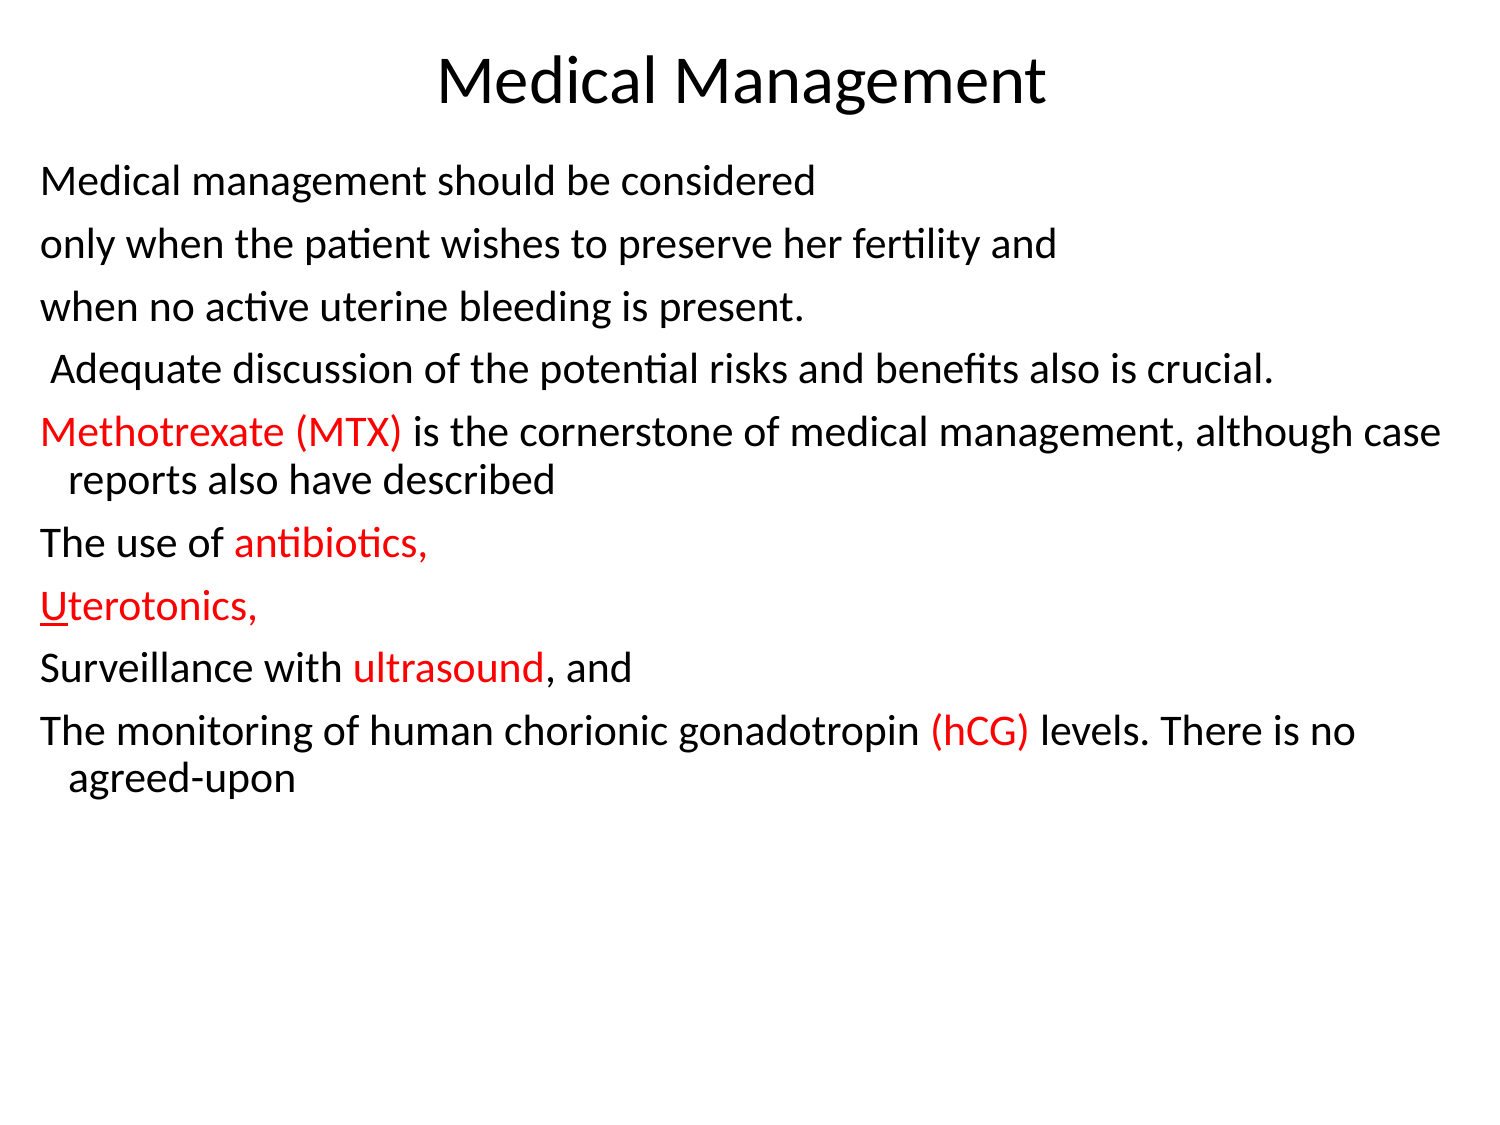

# Medical Management
Medical management should be considered
only when the patient wishes to preserve her fertility and
when no active uterine bleeding is present.
 Adequate discussion of the potential risks and benefits also is crucial.
Methotrexate (MTX) is the cornerstone of medical management, although case reports also have described
The use of antibiotics,
Uterotonics,
Surveillance with ultrasound, and
The monitoring of human chorionic gonadotropin (hCG) levels. There is no agreed-upon